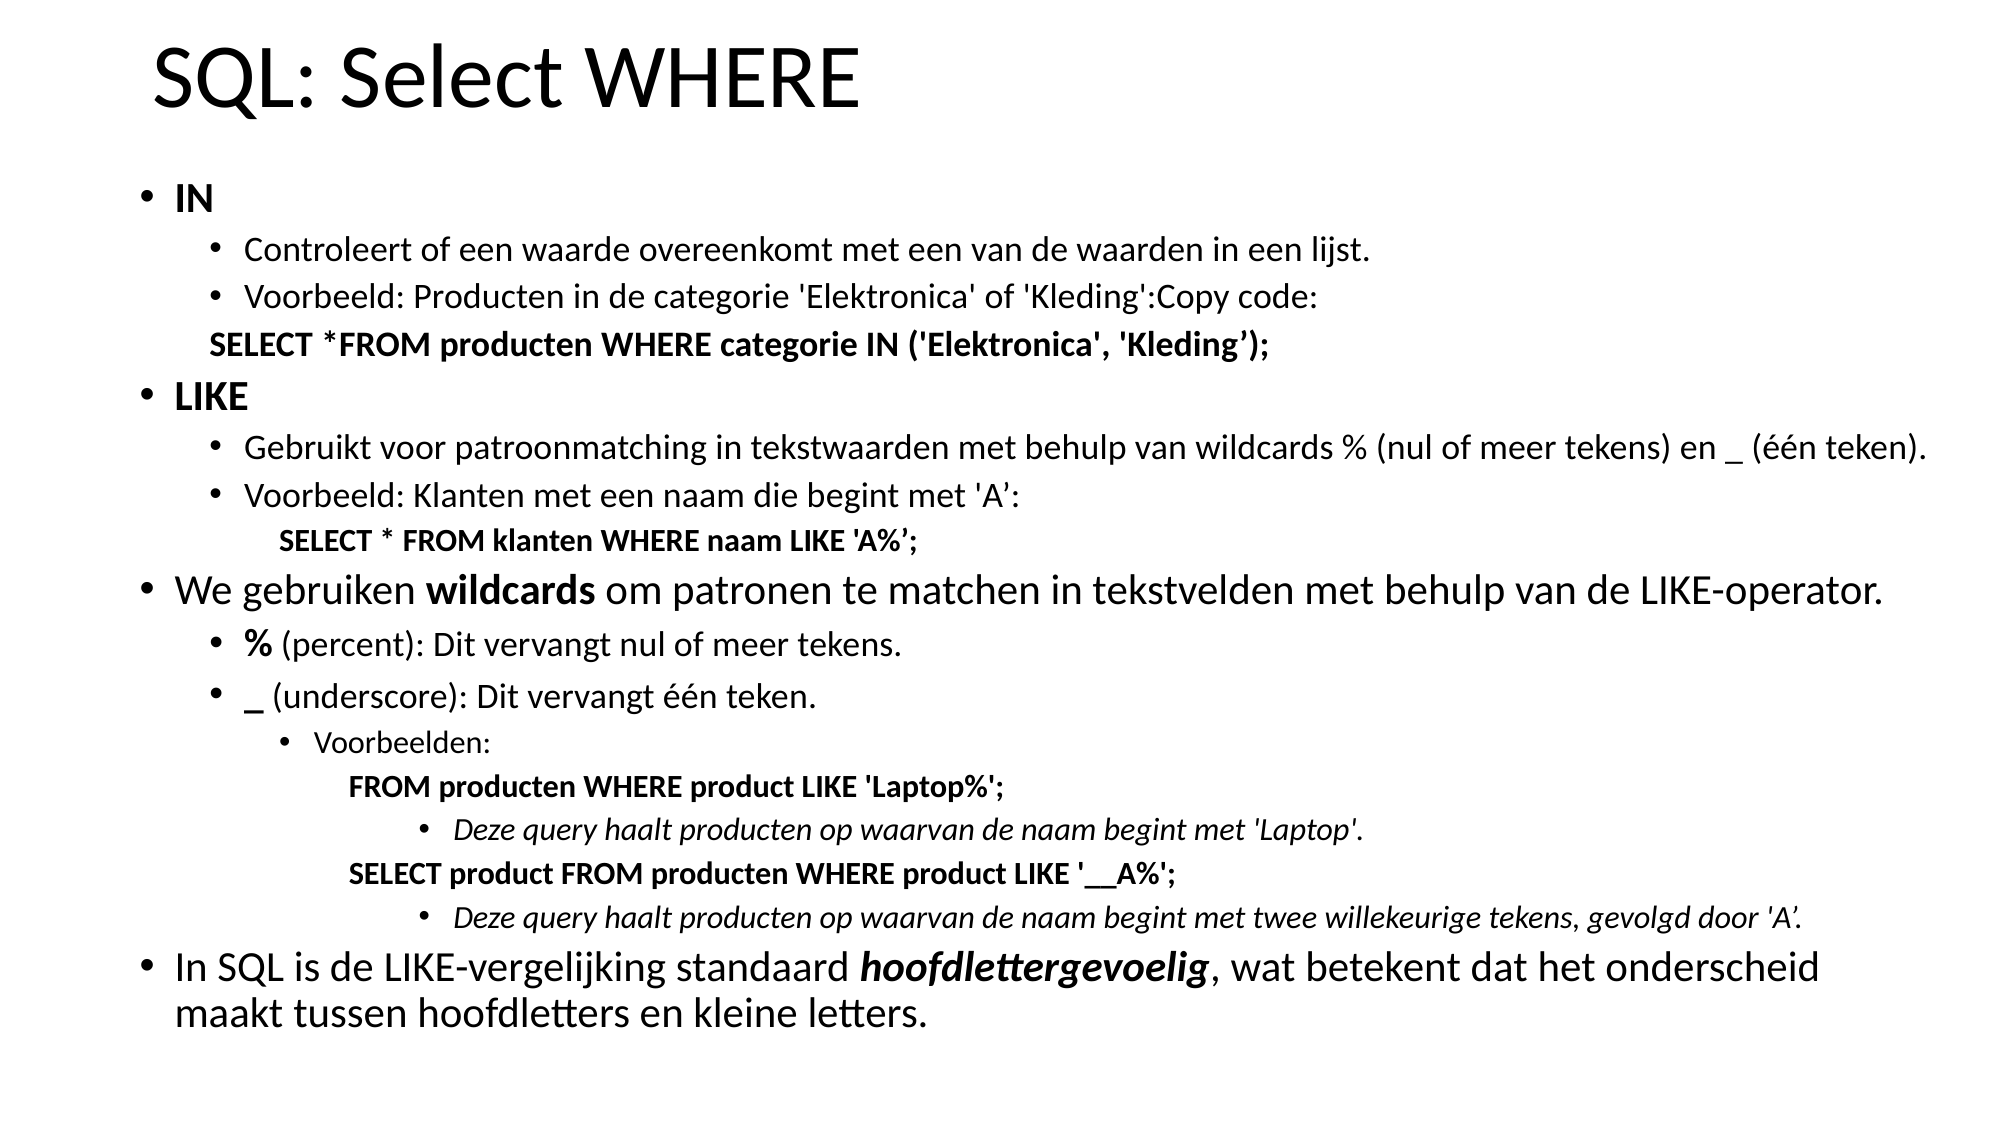

# SQL: Select WHERE
IN
Controleert of een waarde overeenkomt met een van de waarden in een lijst.
Voorbeeld: Producten in de categorie 'Elektronica' of 'Kleding':Copy code:
	SELECT *FROM producten WHERE categorie IN ('Elektronica', 'Kleding’);
LIKE
Gebruikt voor patroonmatching in tekstwaarden met behulp van wildcards % (nul of meer tekens) en _ (één teken).
Voorbeeld: Klanten met een naam die begint met 'A’:
	SELECT * FROM klanten WHERE naam LIKE 'A%’;
We gebruiken wildcards om patronen te matchen in tekstvelden met behulp van de LIKE-operator.
% (percent): Dit vervangt nul of meer tekens.
_ (underscore): Dit vervangt één teken.
Voorbeelden:
FROM producten WHERE product LIKE 'Laptop%';
Deze query haalt producten op waarvan de naam begint met 'Laptop'.
SELECT product FROM producten WHERE product LIKE '__A%';
Deze query haalt producten op waarvan de naam begint met twee willekeurige tekens, gevolgd door 'A’.
In SQL is de LIKE-vergelijking standaard hoofdlettergevoelig, wat betekent dat het onderscheid maakt tussen hoofdletters en kleine letters.